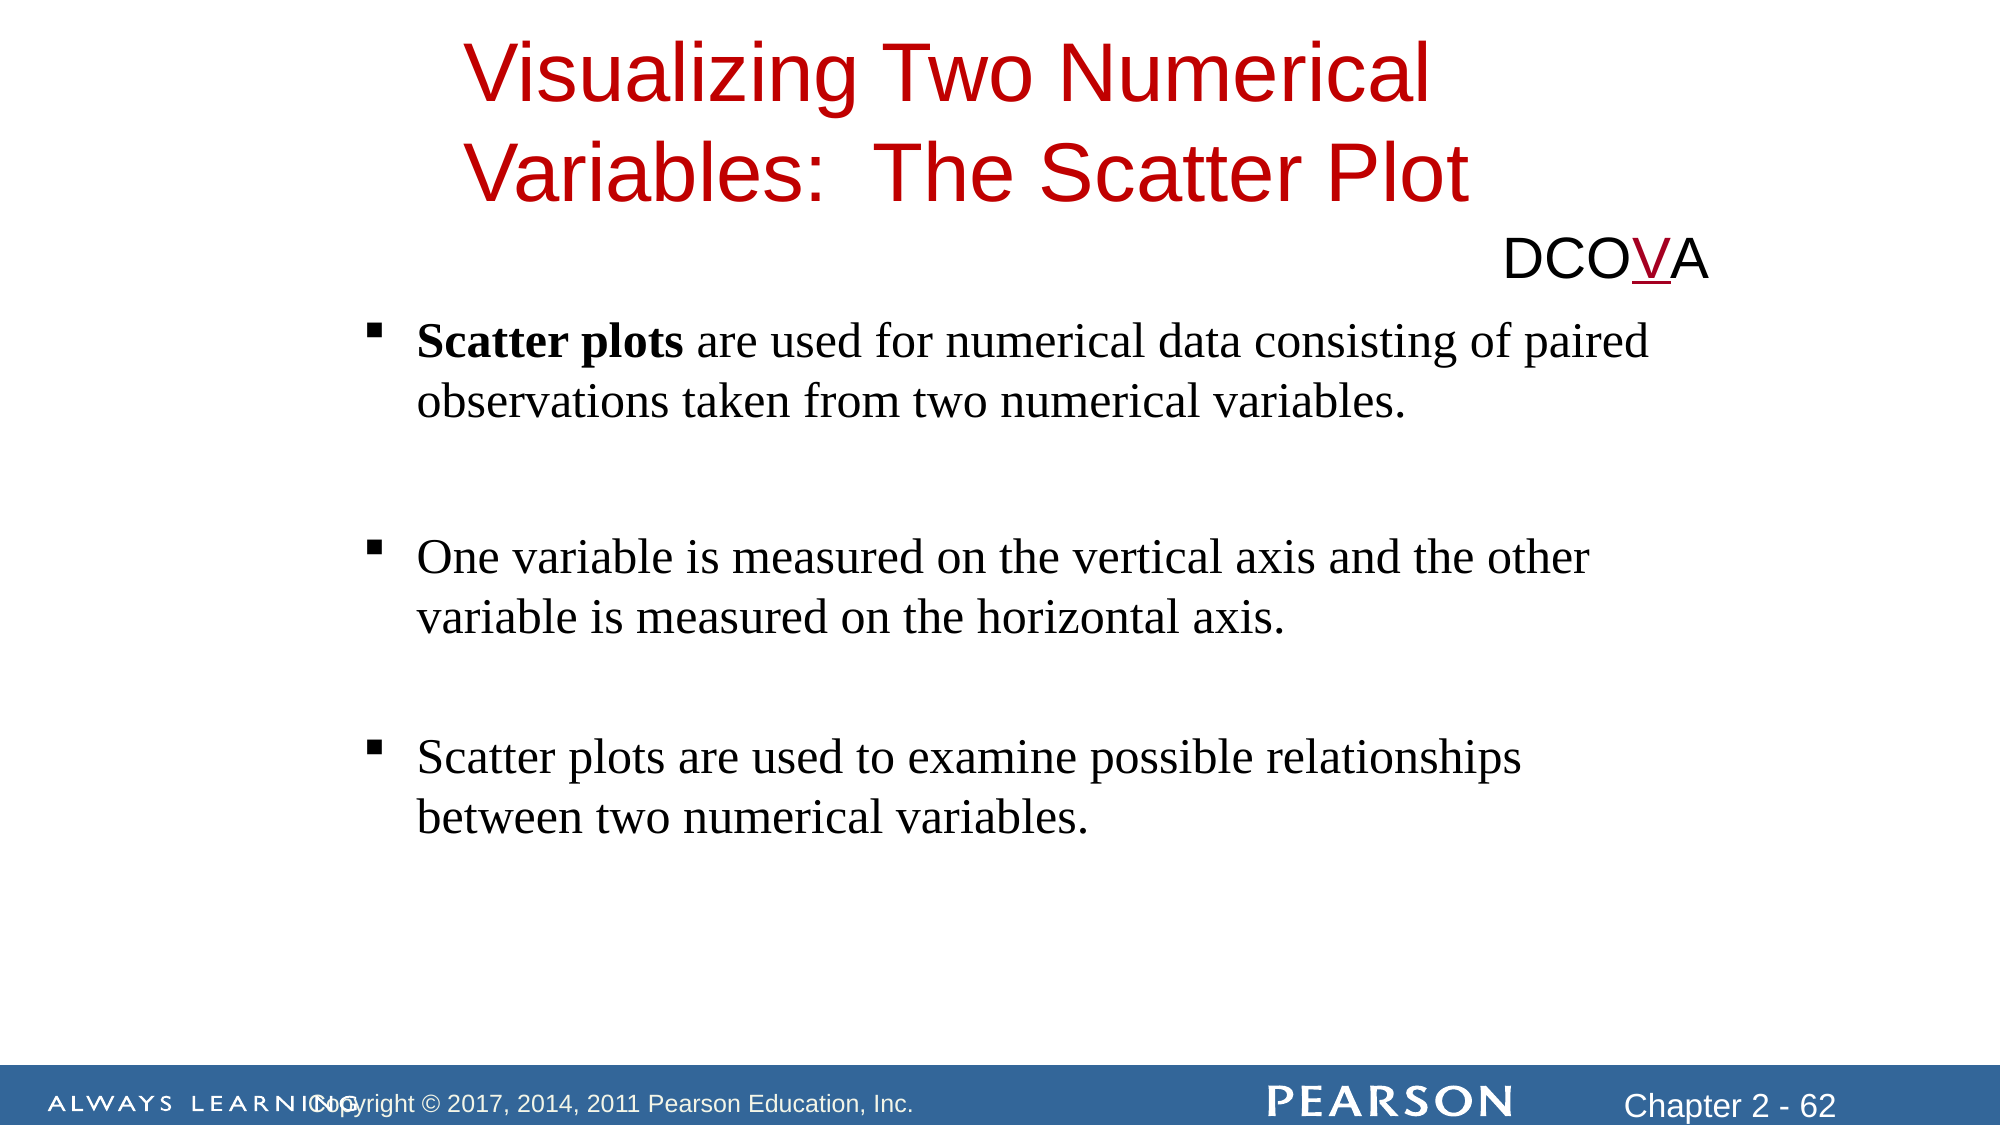

Visualizing Two Numerical Variables:  The Scatter Plot
DCOVA
Scatter plots are used for numerical data consisting of paired observations taken from two numerical variables.

One variable is measured on the vertical axis and the other variable is measured on the horizontal axis.

Scatter plots are used to examine possible relationships between two numerical variables.